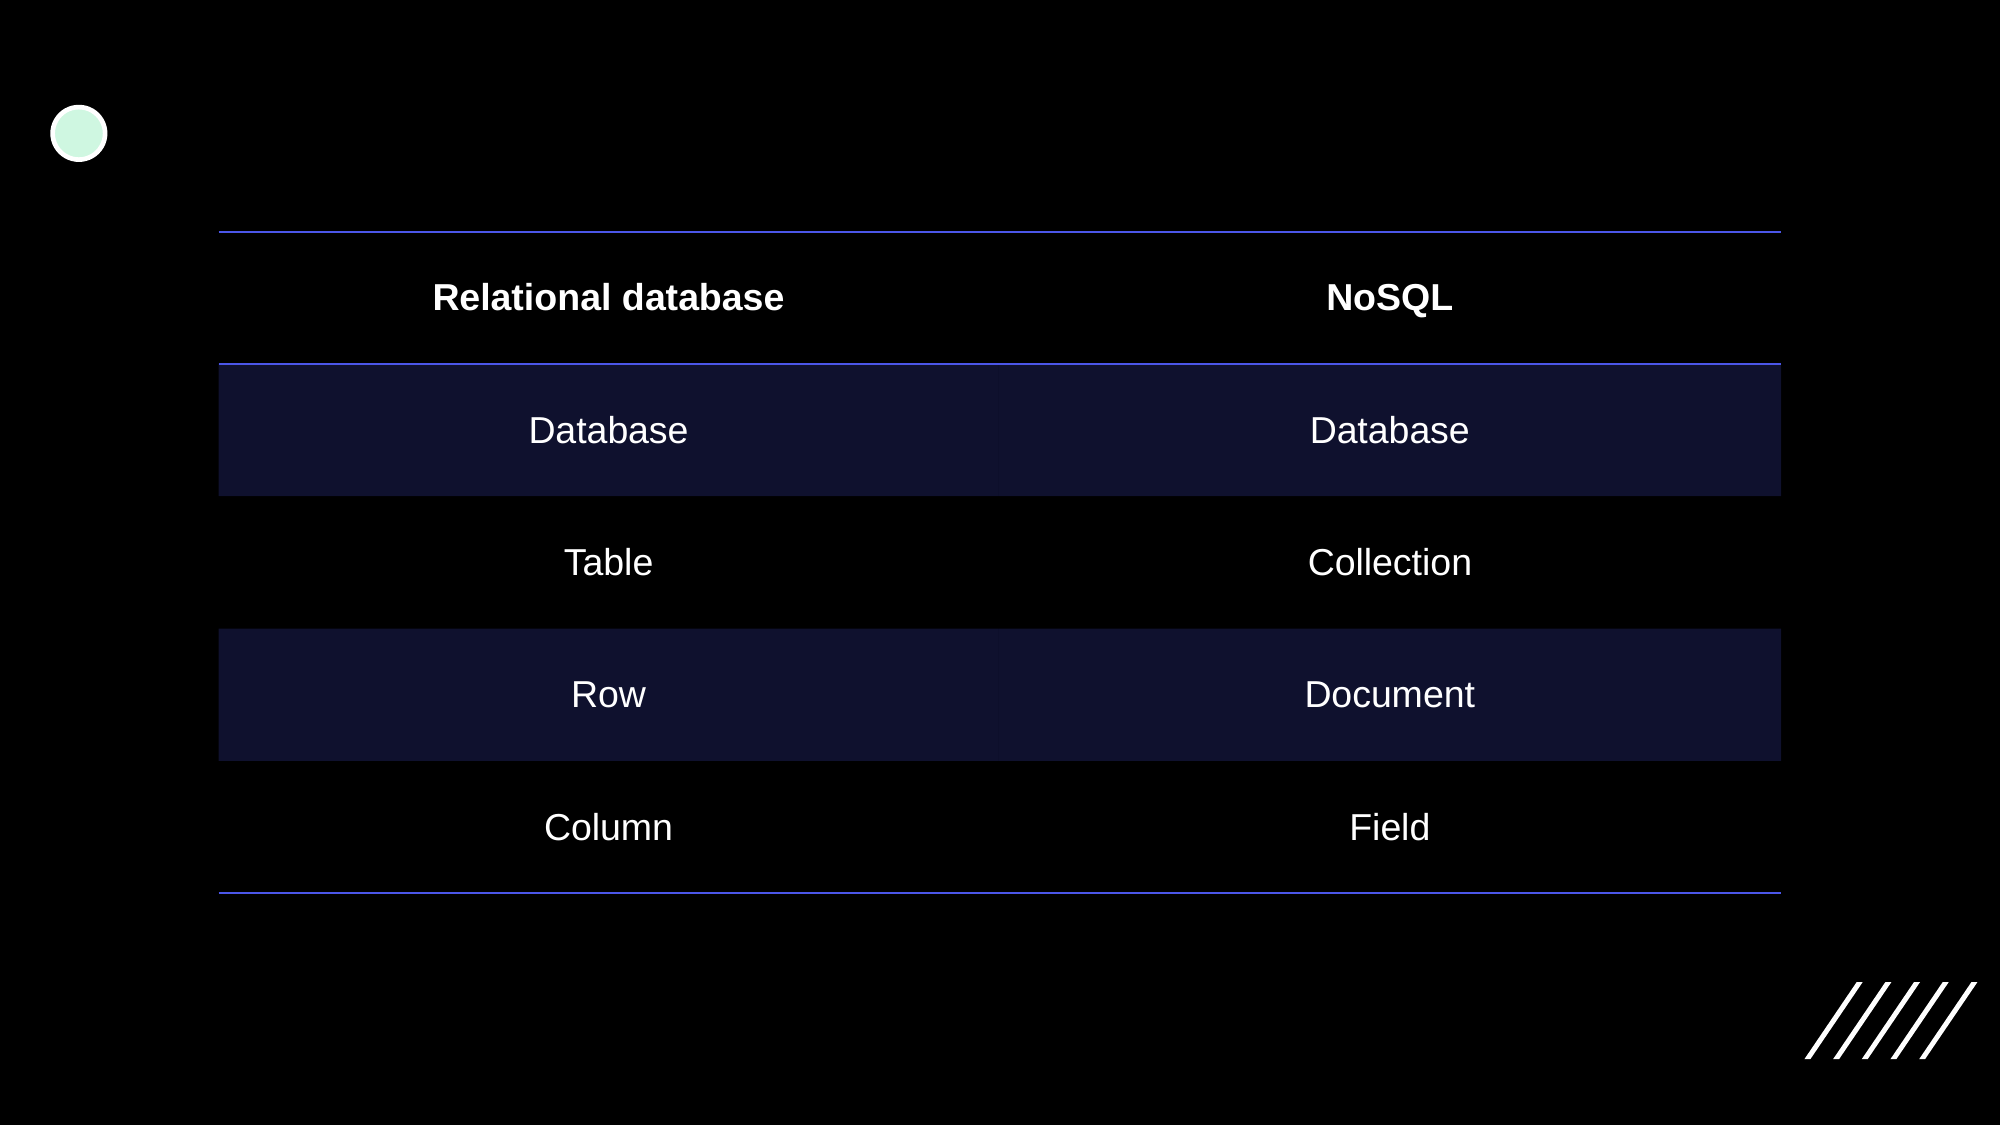

| Relational database | NoSQL |
| --- | --- |
| Database | Database |
| Table | Collection |
| Row | Document |
| Column | Field |